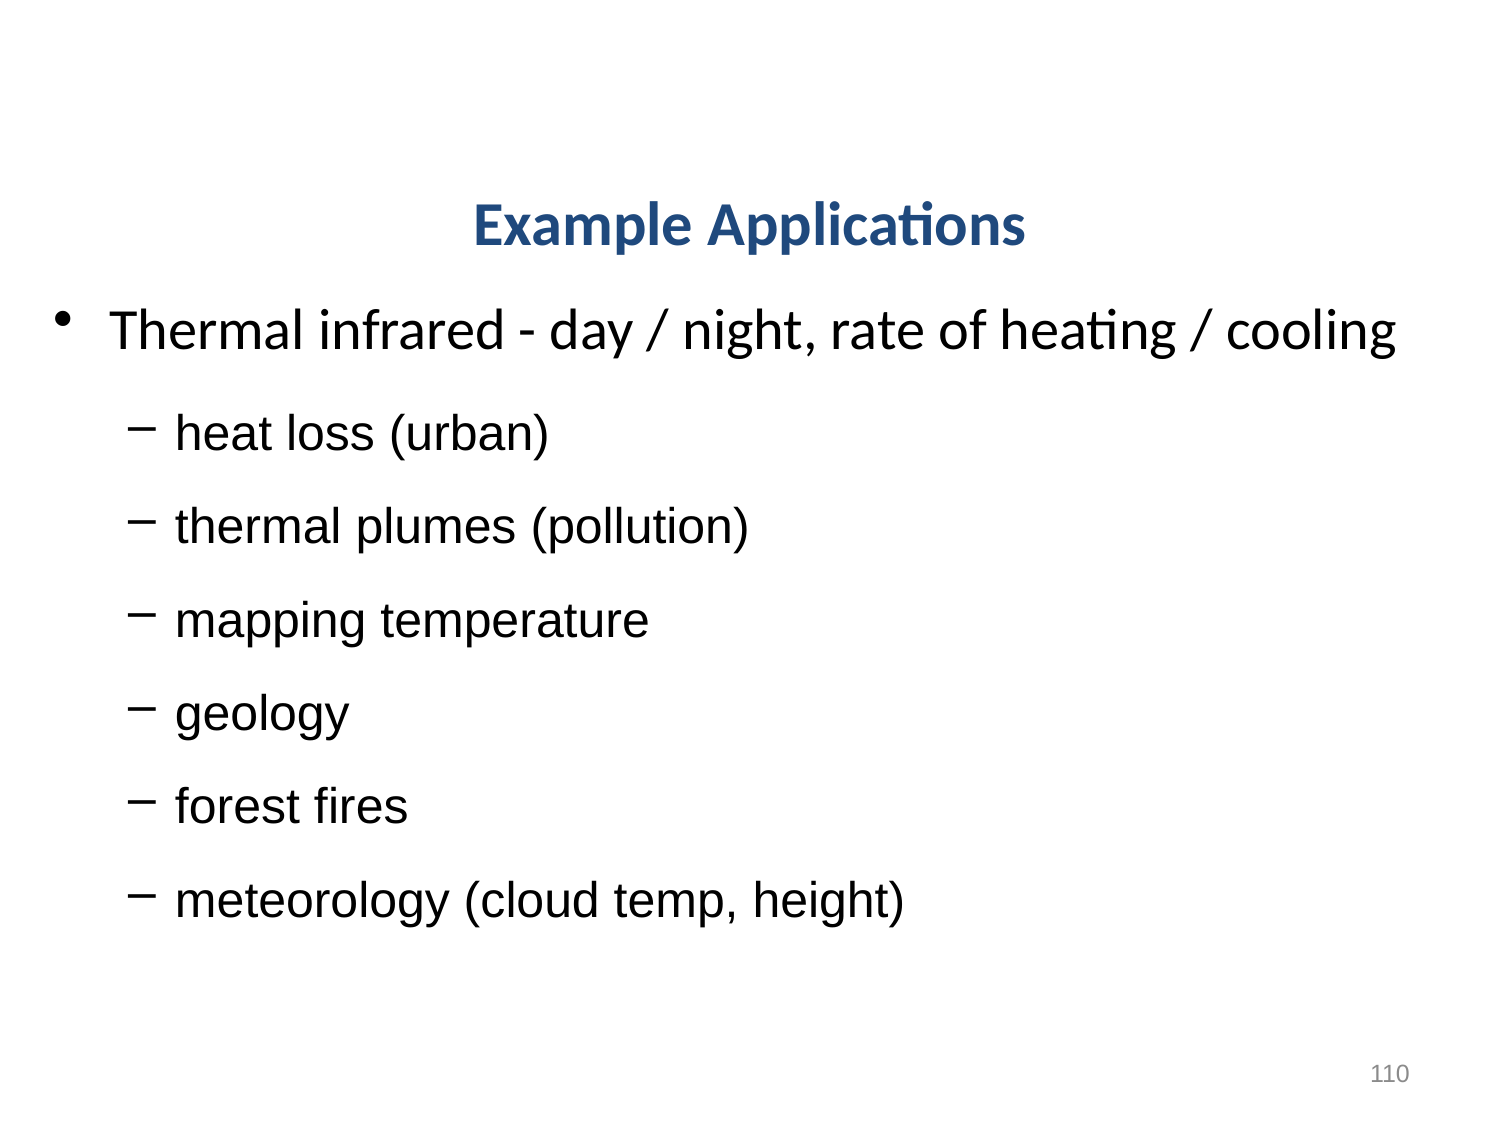

Example Applications
# Thermal infrared - day / night, rate of heating / cooling
heat loss (urban)
thermal plumes (pollution)
mapping temperature
geology
forest fires
meteorology (cloud temp, height)
110